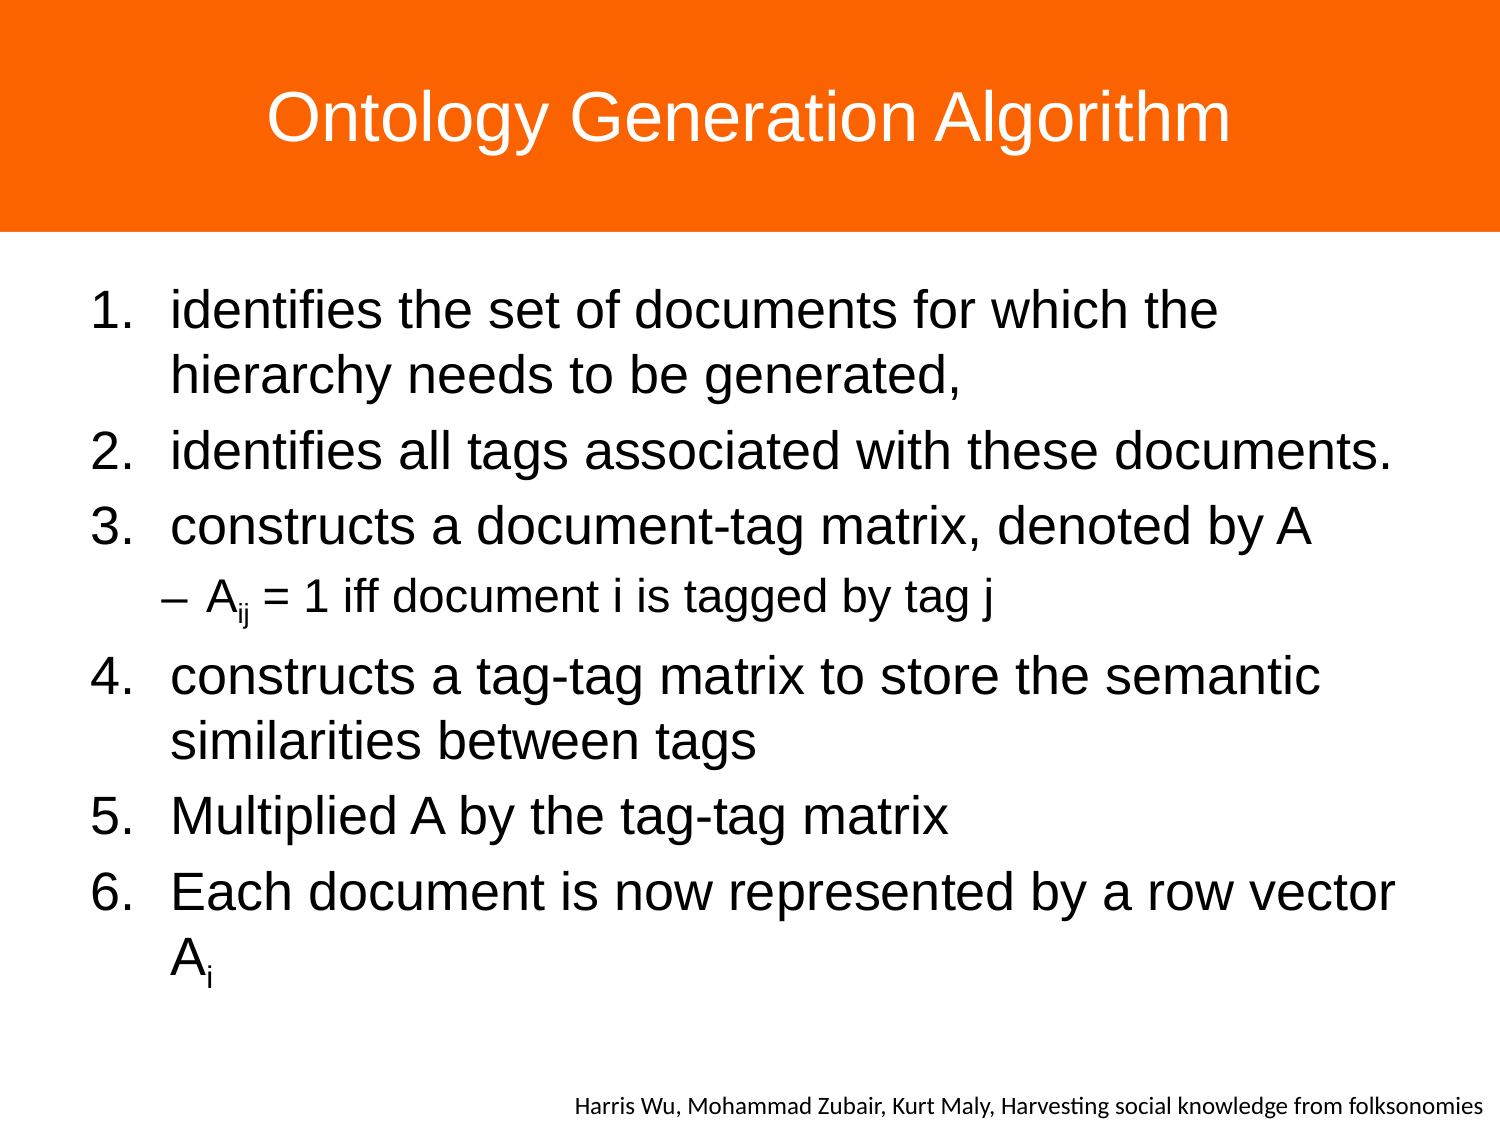

# Ontology Generation Algorithm
identifies the set of documents for which the hierarchy needs to be generated,
identifies all tags associated with these documents.
constructs a document-tag matrix, denoted by A
Aij = 1 iff document i is tagged by tag j
constructs a tag-tag matrix to store the semantic similarities between tags
Multiplied A by the tag-tag matrix
Each document is now represented by a row vector Ai
Harris Wu, Mohammad Zubair, Kurt Maly, Harvesting social knowledge from folksonomies